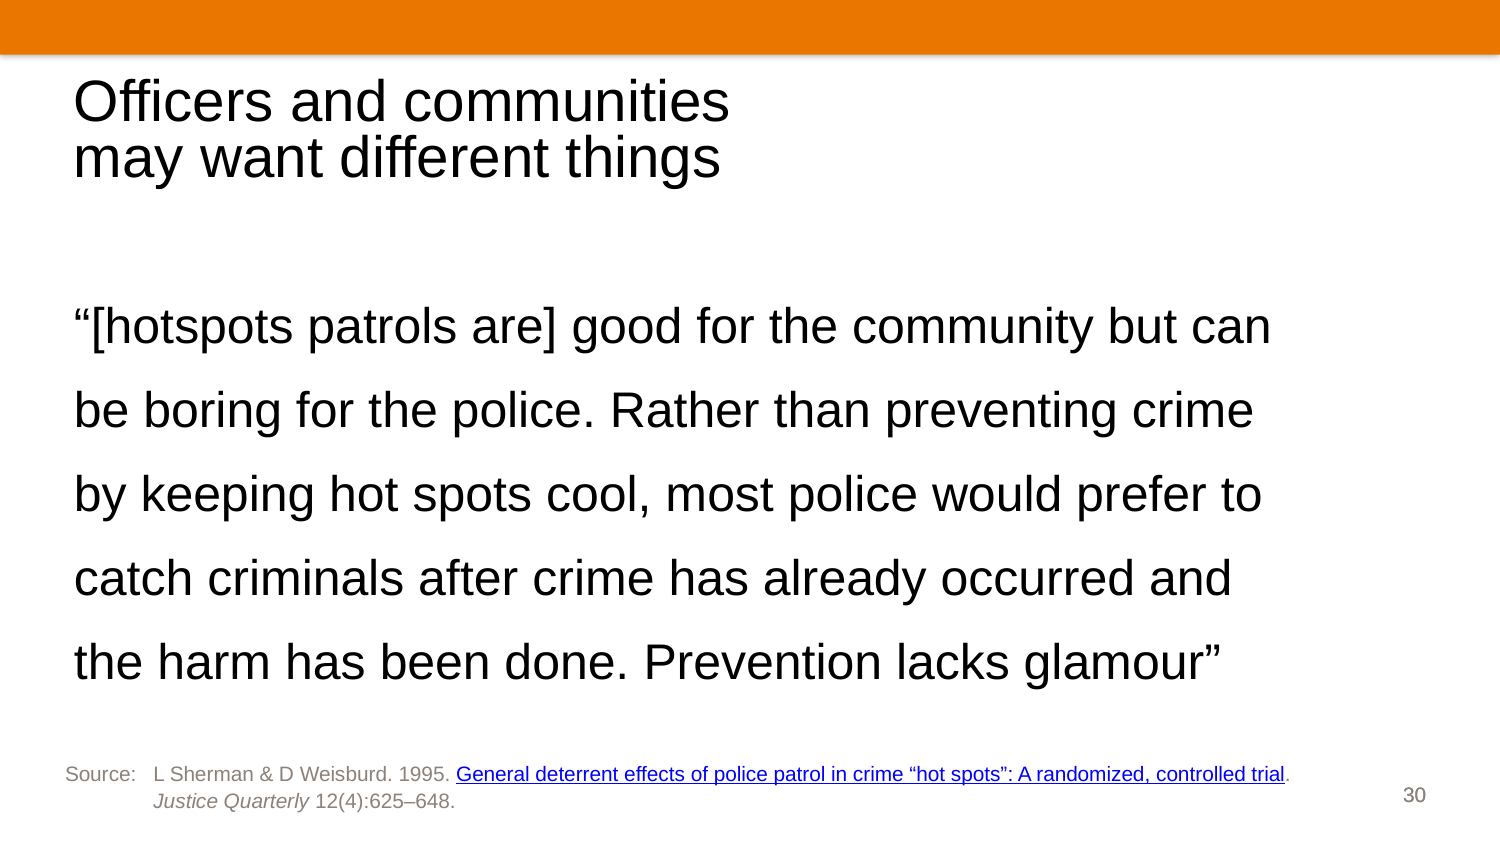

# Officers and communities may want different things
“[hotspots patrols are] good for the community but can be boring for the police. Rather than preventing crime by keeping hot spots cool, most police would prefer to catch criminals after crime has already occurred and the harm has been done. Prevention lacks glamour”
Source:	L Sherman & D Weisburd. 1995. General deterrent effects of police patrol in crime “hot spots”: A randomized, controlled trial. Justice Quarterly 12(4):625–648.